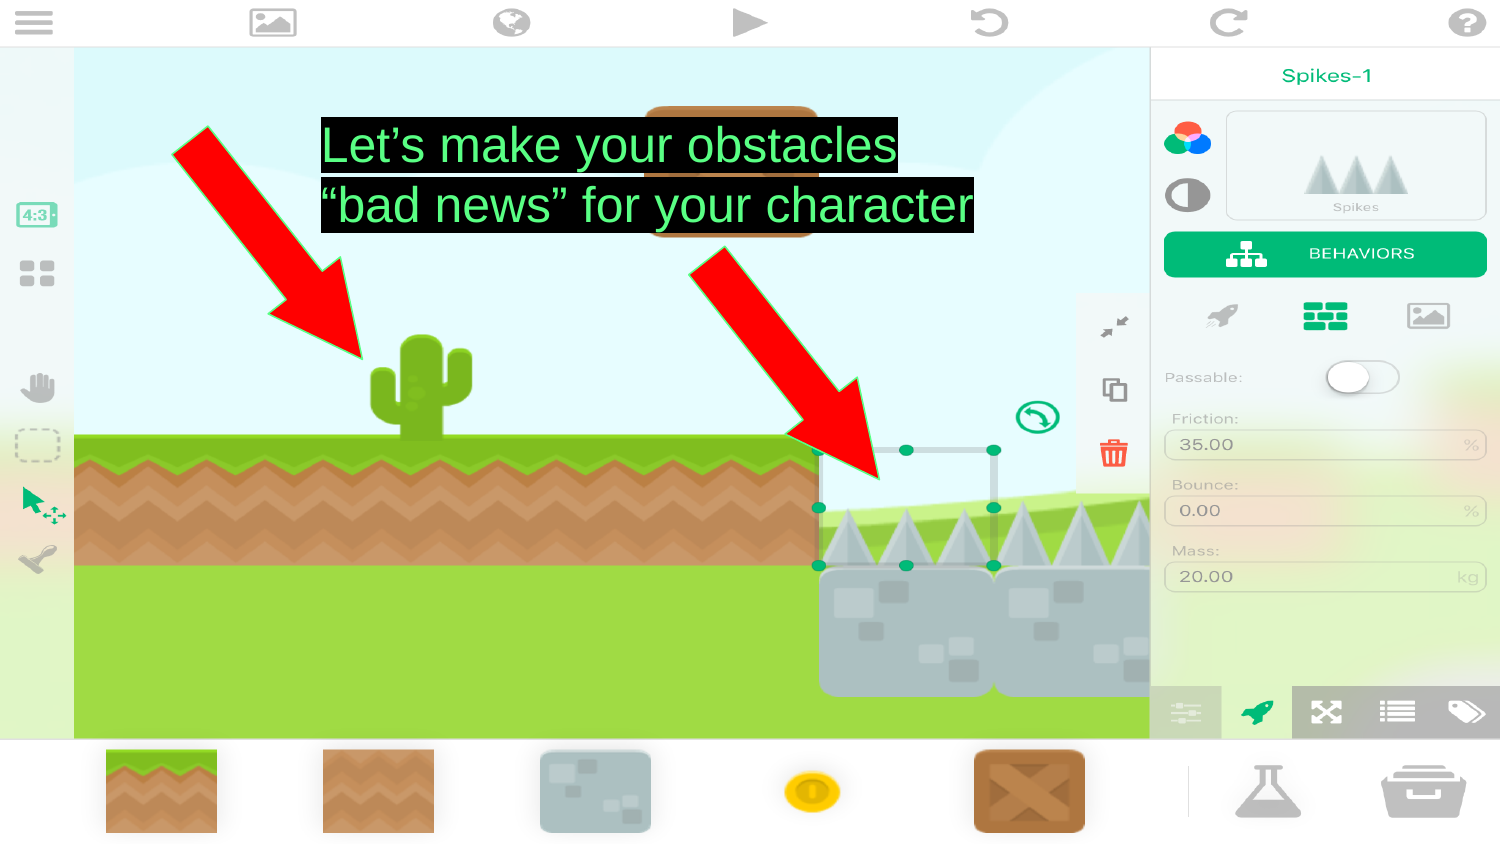

Let’s make your obstacles “bad news” for your character